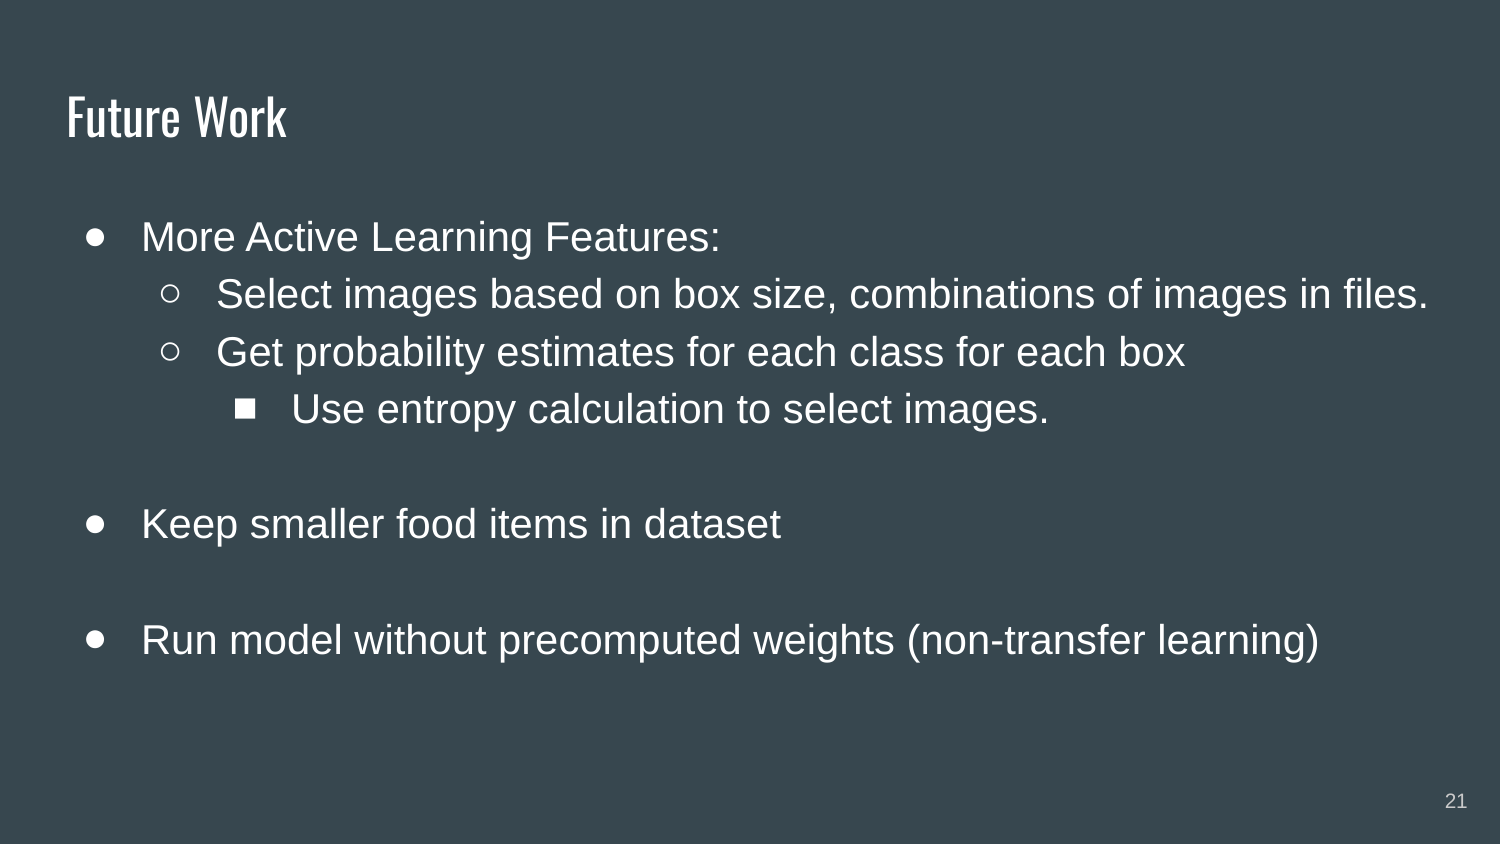

# Future Work
More Active Learning Features:
Select images based on box size, combinations of images in files.
Get probability estimates for each class for each box
Use entropy calculation to select images.

Keep smaller food items in dataset

Run model without precomputed weights (non-transfer learning)
21